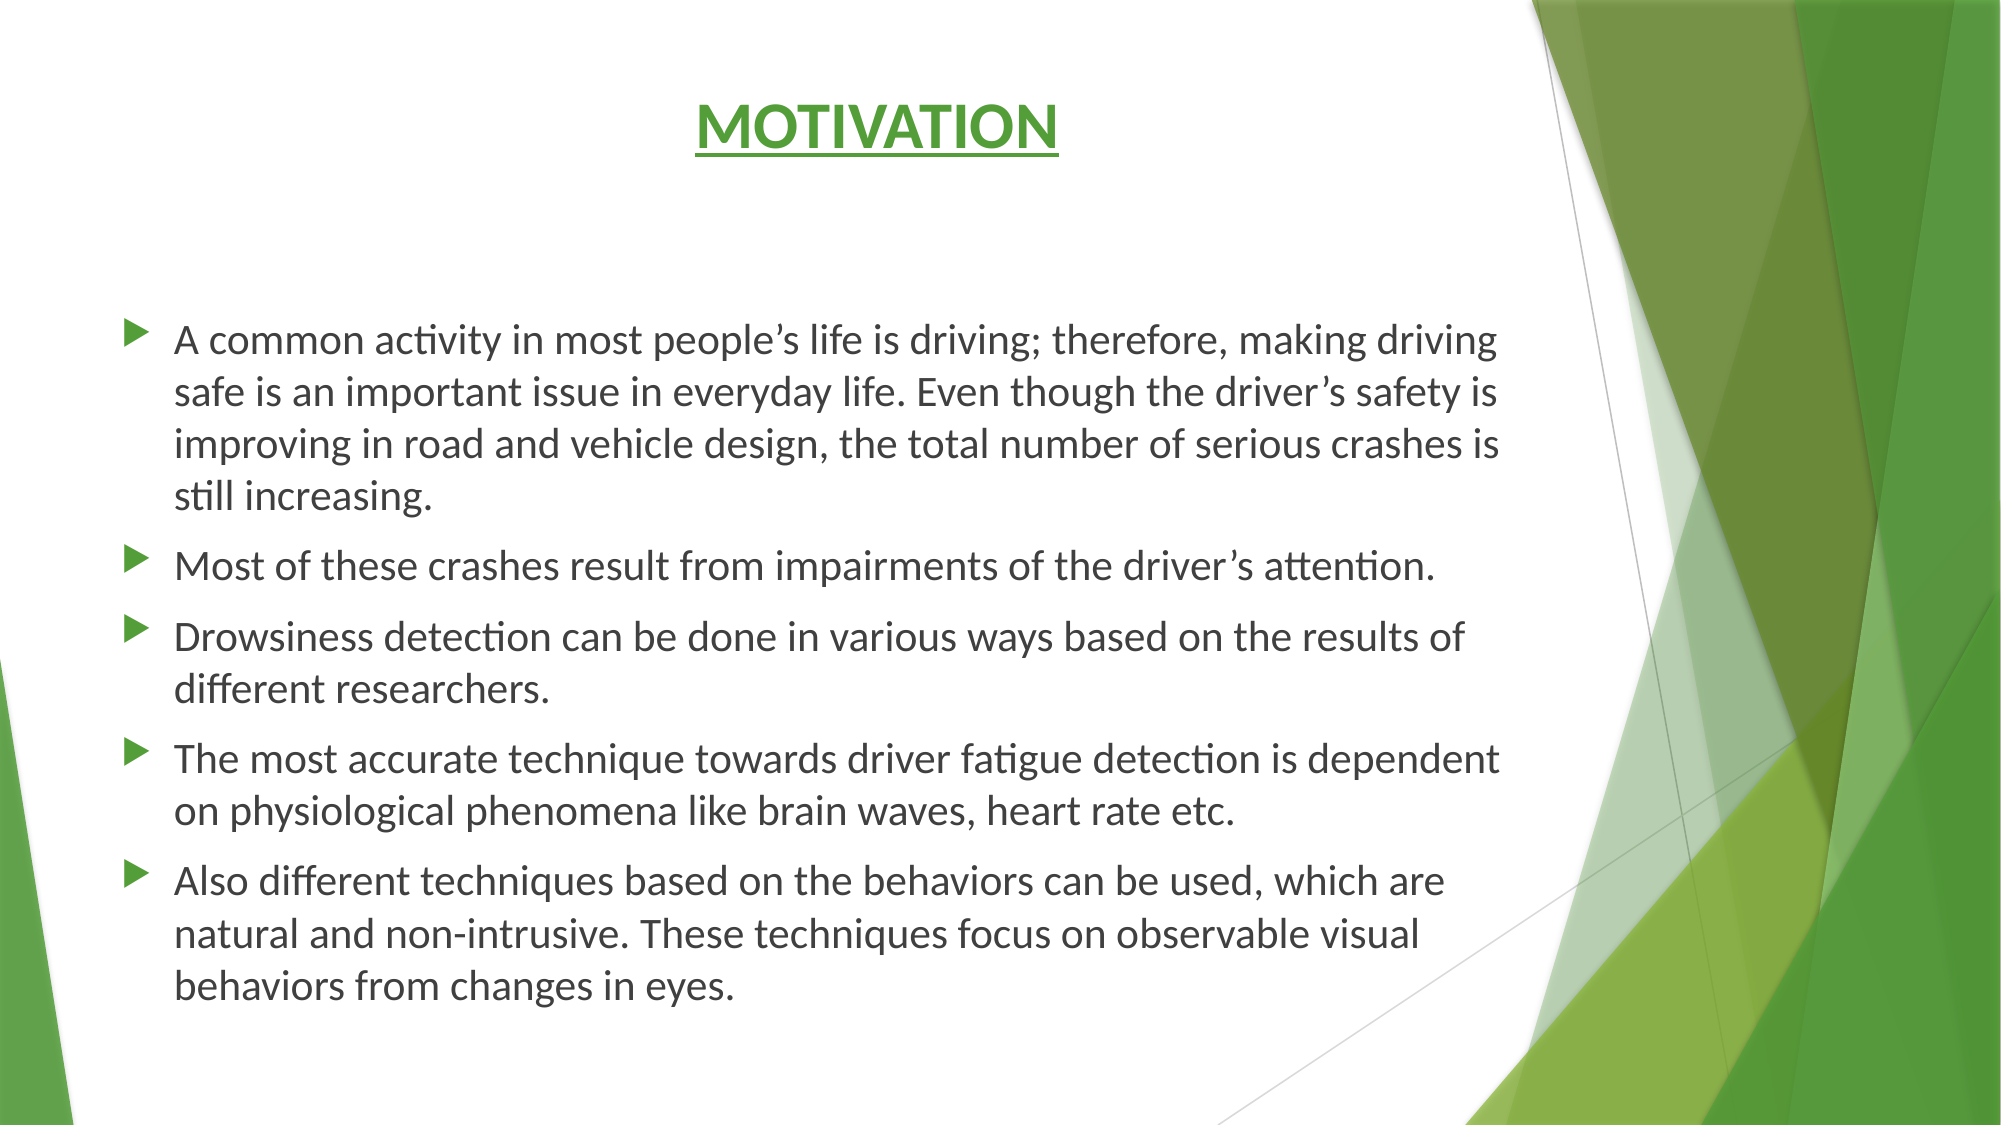

# MOTIVATION
A common activity in most people’s life is driving; therefore, making driving safe is an important issue in everyday life. Even though the driver’s safety is improving in road and vehicle design, the total number of serious crashes is still increasing.
Most of these crashes result from impairments of the driver’s attention.
Drowsiness detection can be done in various ways based on the results of different researchers.
The most accurate technique towards driver fatigue detection is dependent on physiological phenomena like brain waves, heart rate etc.
Also different techniques based on the behaviors can be used, which are natural and non-intrusive. These techniques focus on observable visual behaviors from changes in eyes.